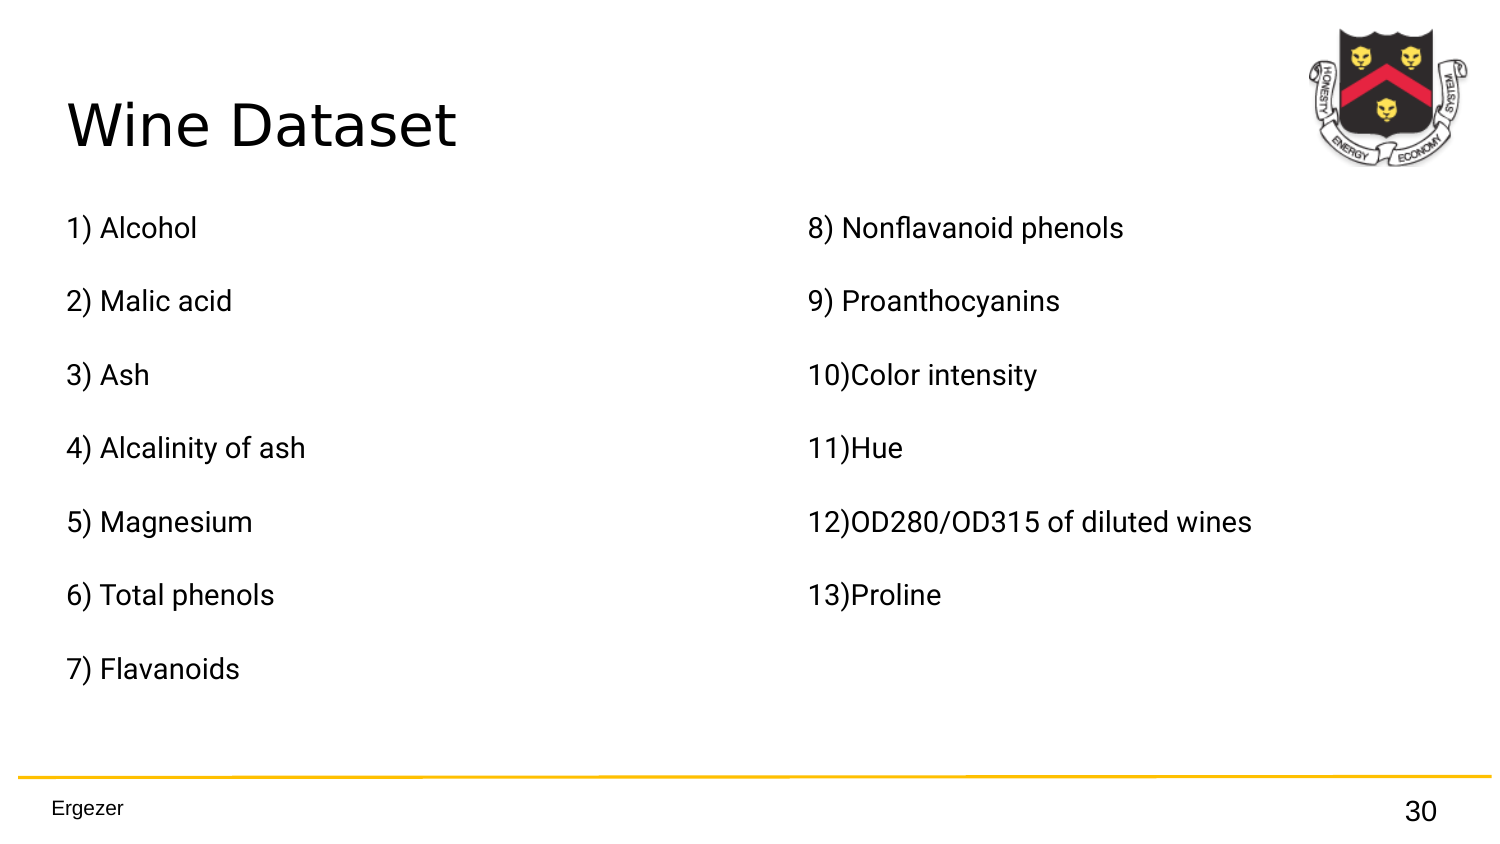

# Wine Dataset
1) Alcohol
2) Malic acid
3) Ash
4) Alcalinity of ash
5) Magnesium
6) Total phenols
7) Flavanoids

8) Nonflavanoid phenols
9) Proanthocyanins
10)Color intensity
11)Hue
12)OD280/OD315 of diluted wines
13)Proline
30